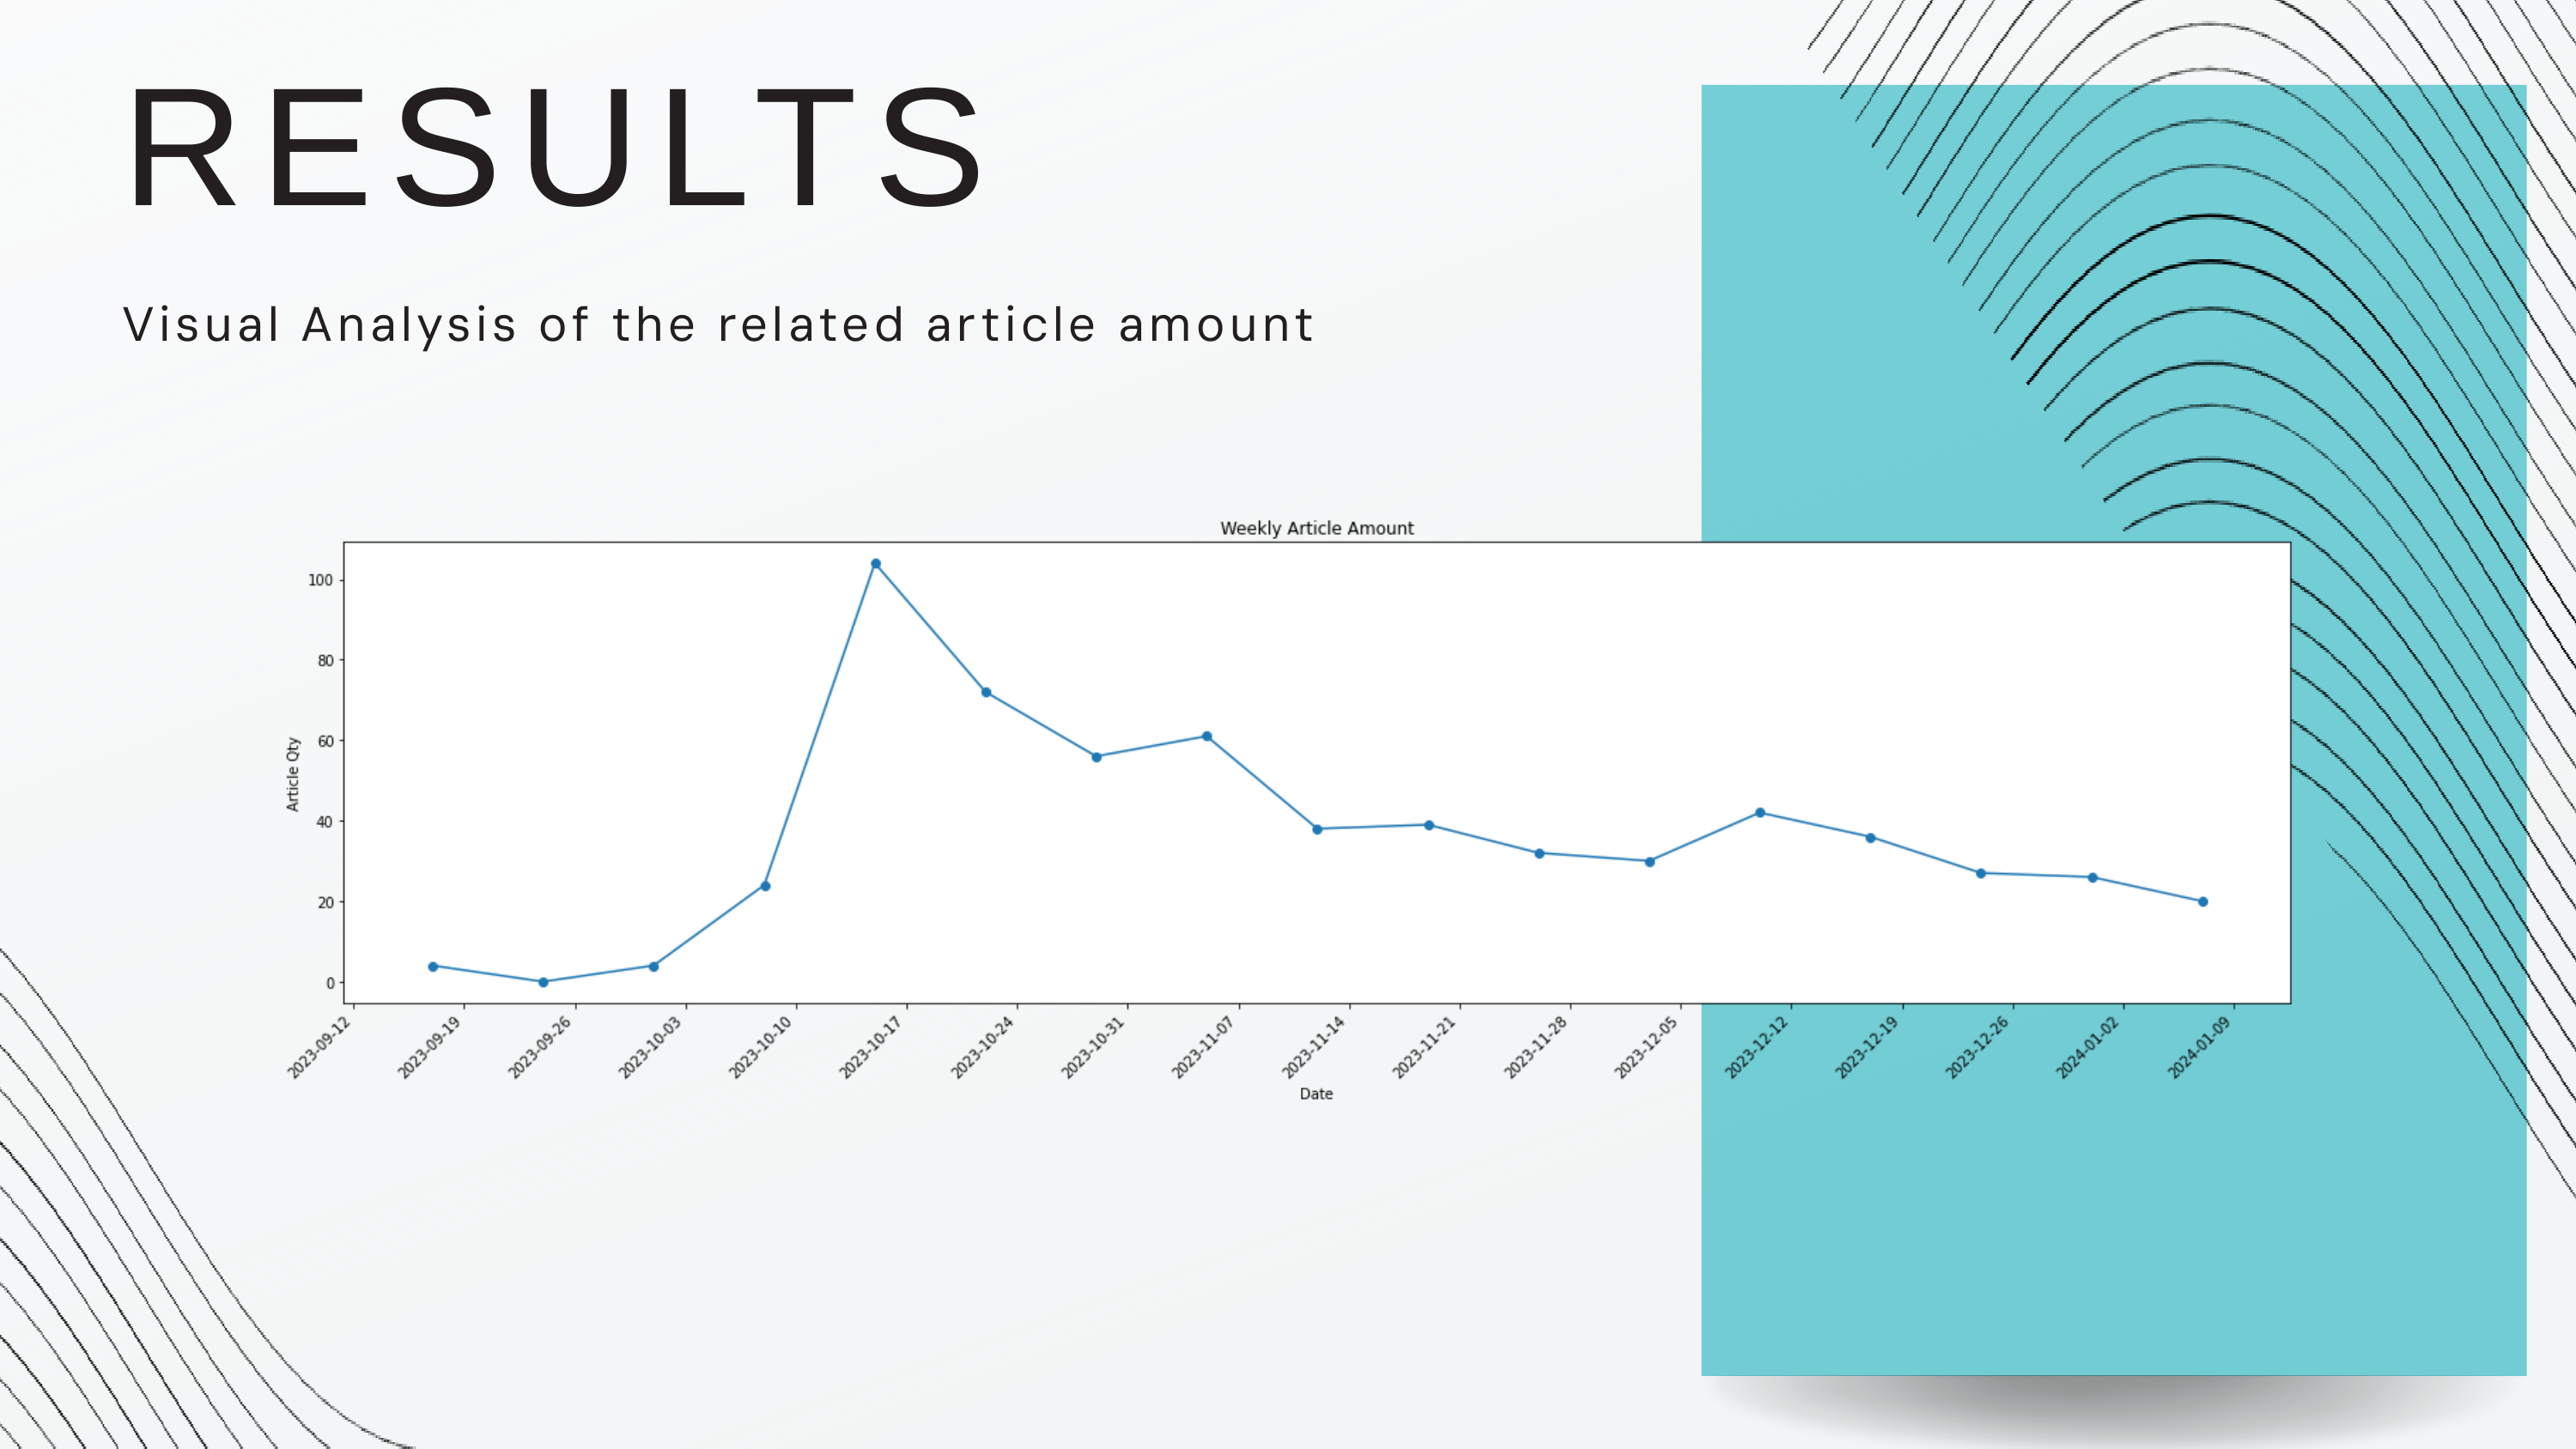

RESULTS

Visual Analysis of the related article amount